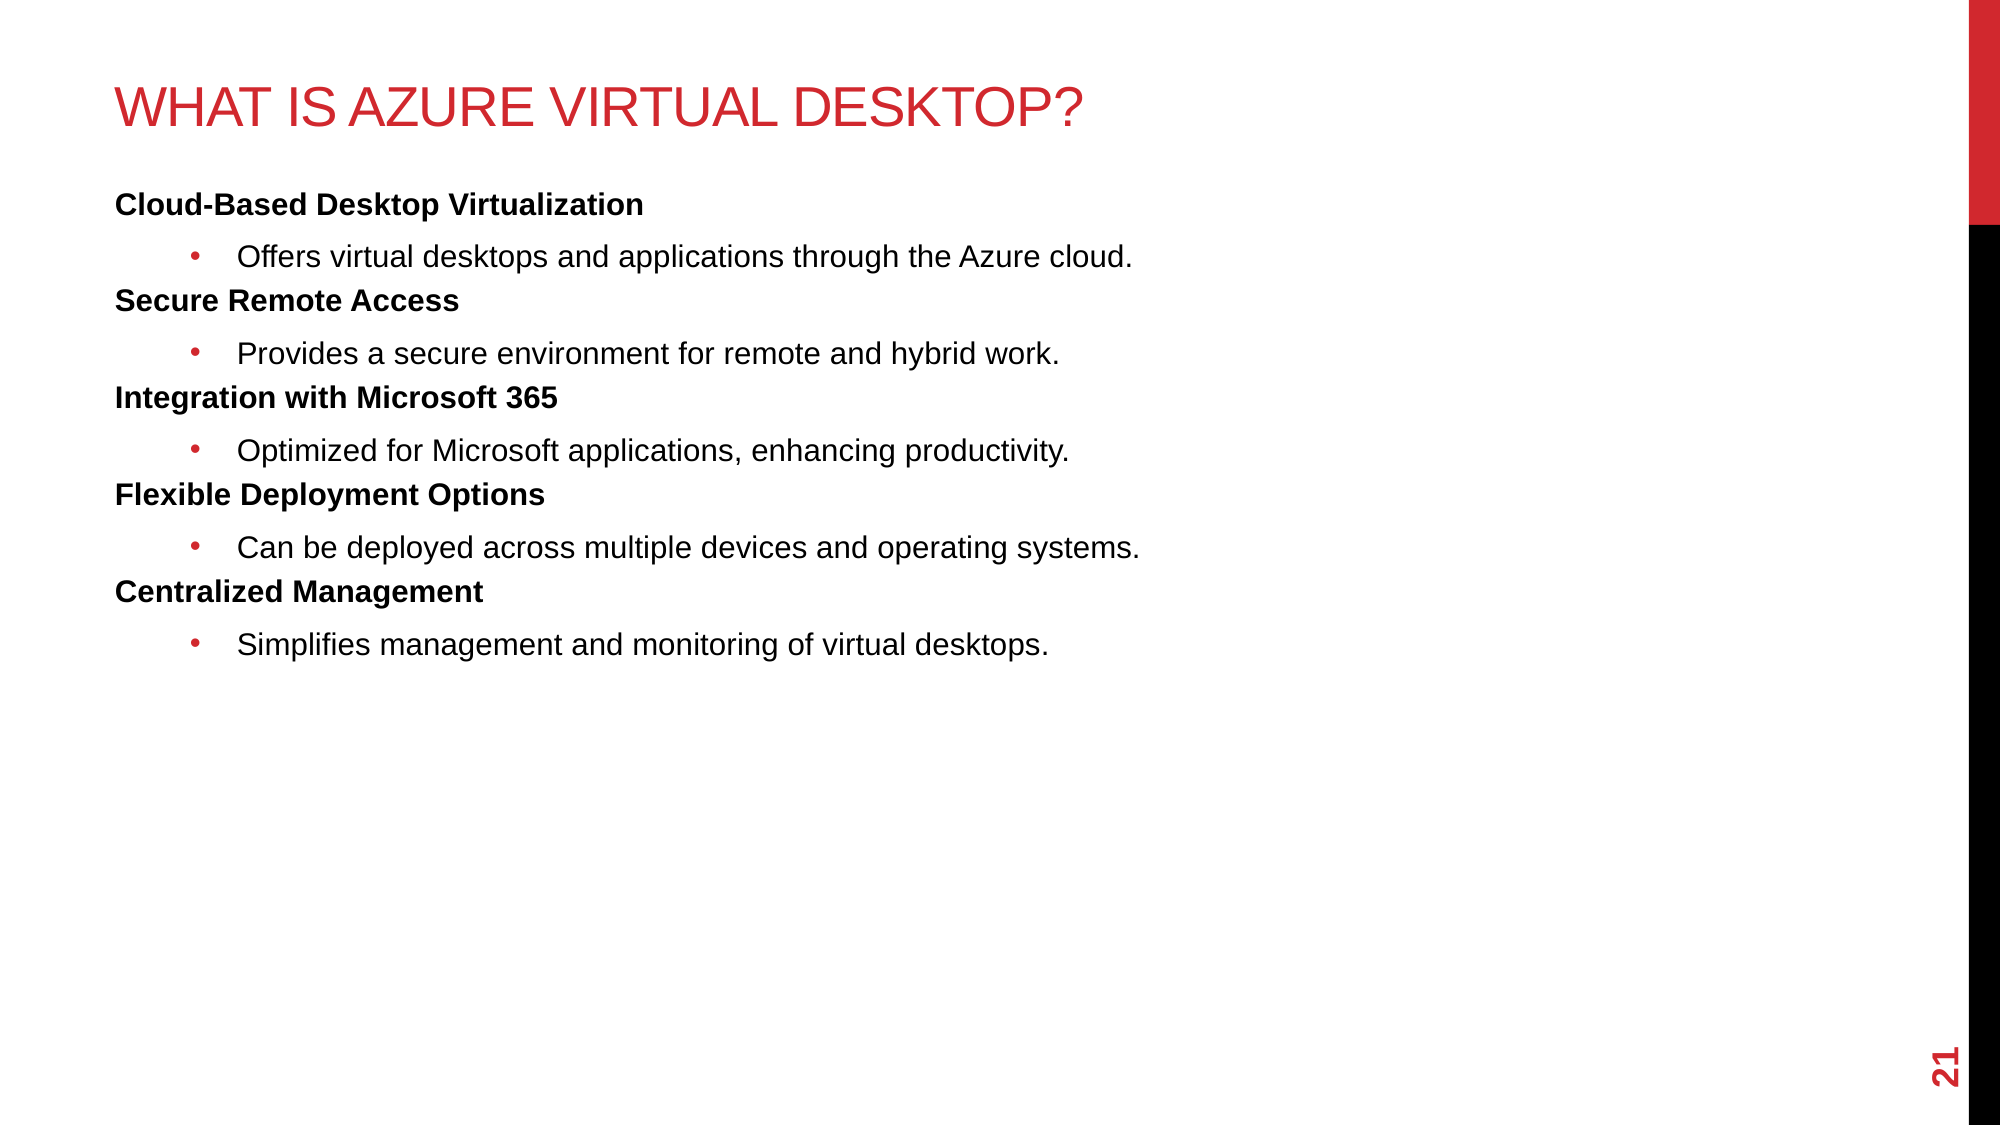

# What is Azure Virtual Desktop?
Cloud-Based Desktop Virtualization
Offers virtual desktops and applications through the Azure cloud.
Secure Remote Access
Provides a secure environment for remote and hybrid work.
Integration with Microsoft 365
Optimized for Microsoft applications, enhancing productivity.
Flexible Deployment Options
Can be deployed across multiple devices and operating systems.
Centralized Management
Simplifies management and monitoring of virtual desktops.
21